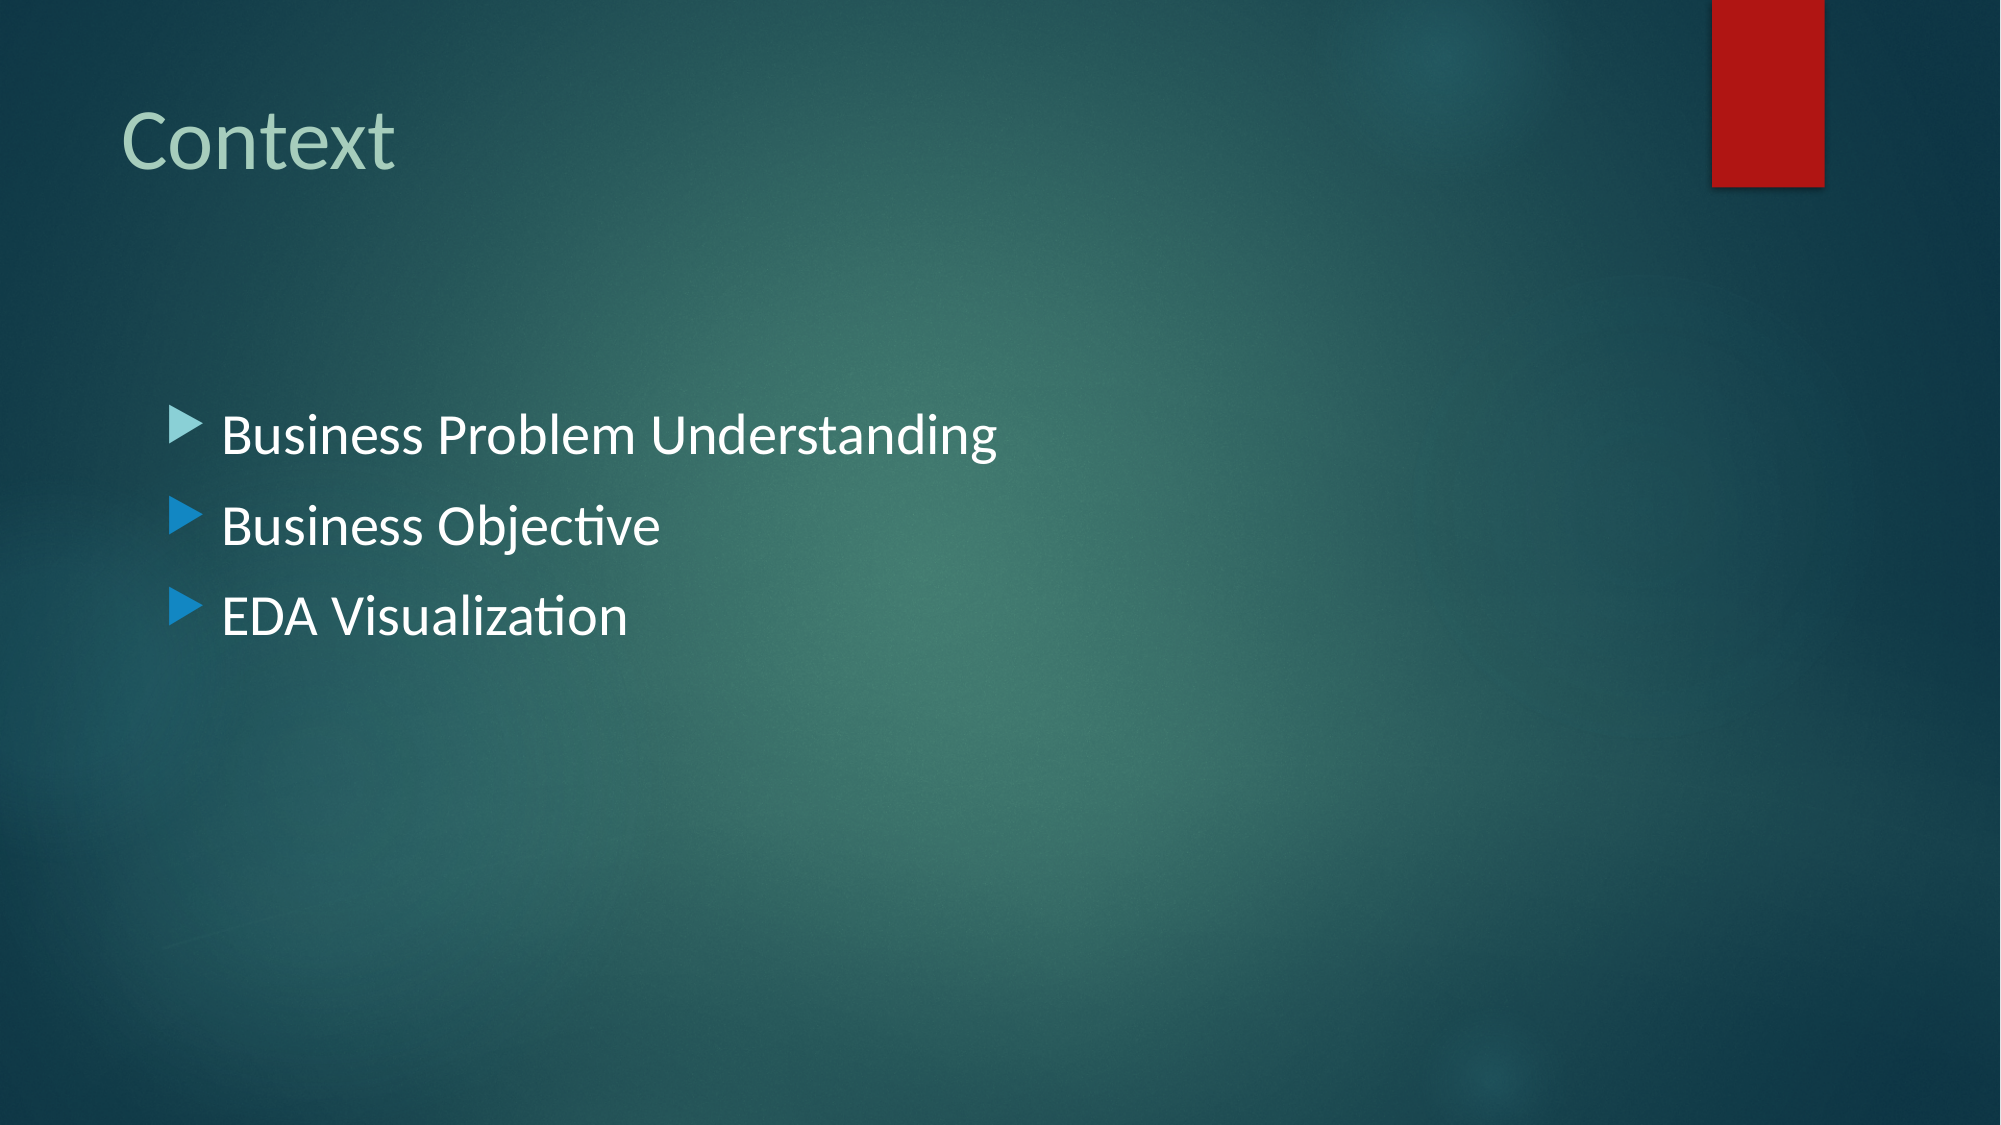

# Context
Business Problem Understanding
Business Objective
EDA Visualization